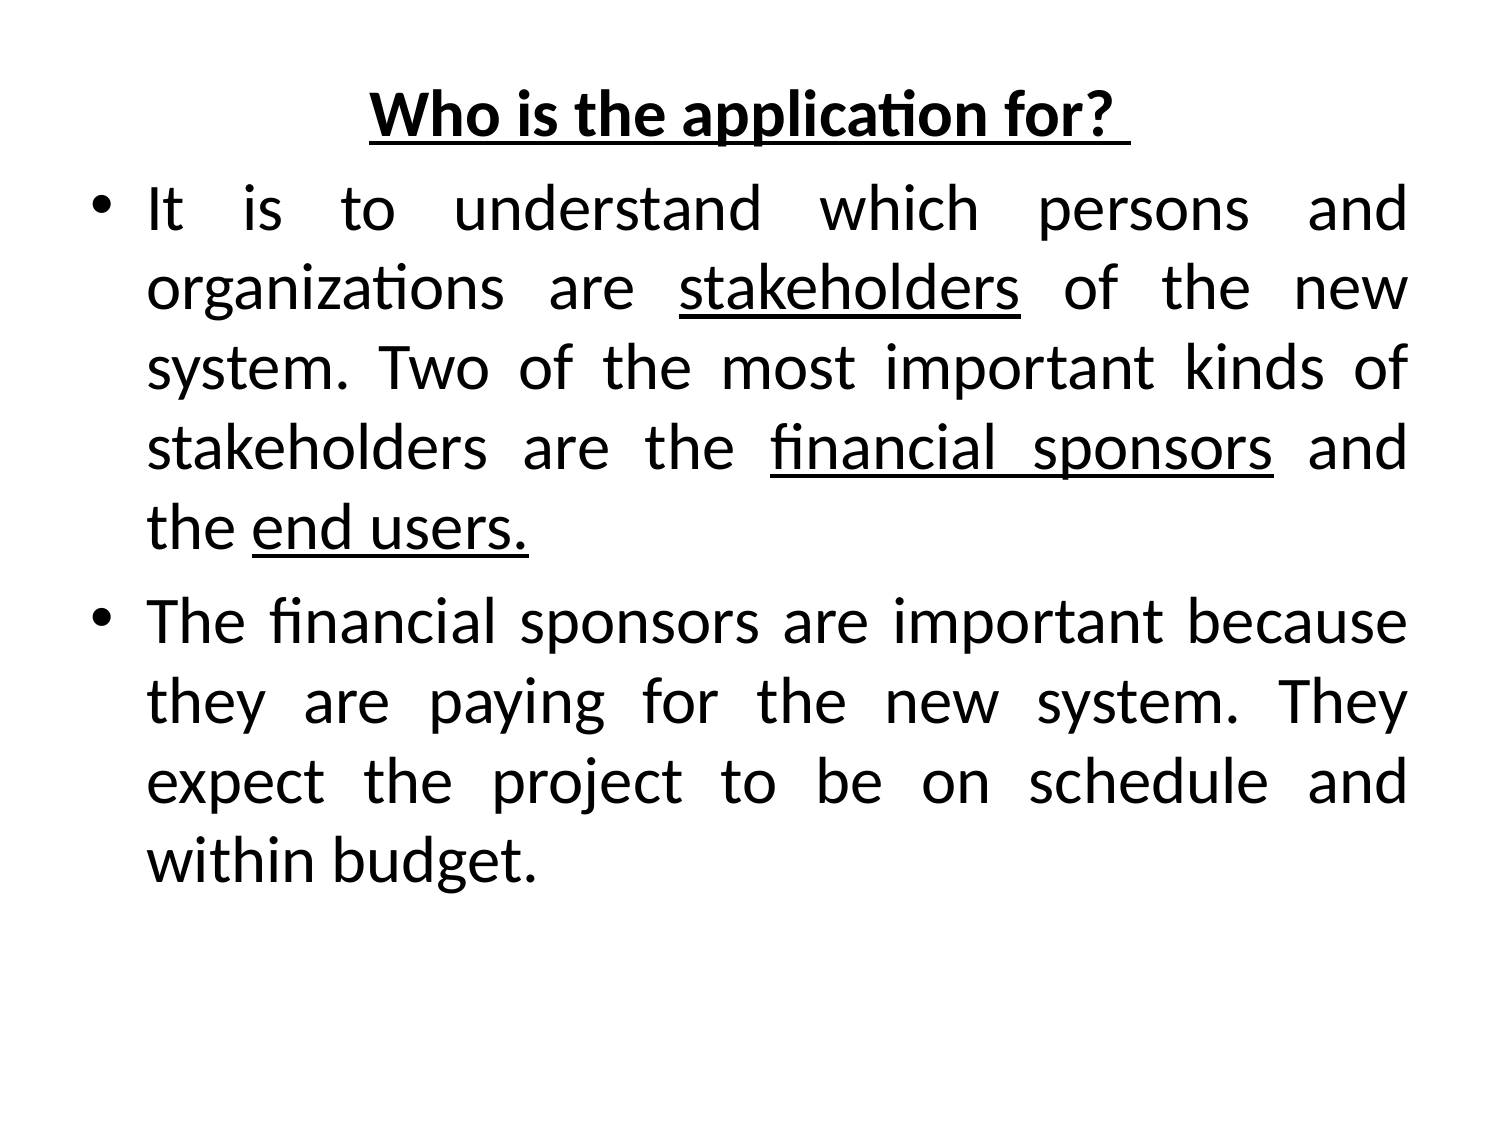

Who is the application for?
It is to understand which persons and organizations are stakeholders of the new system. Two of the most important kinds of stakeholders are the financial sponsors and the end users.
The financial sponsors are important because they are paying for the new system. They expect the project to be on schedule and within budget.